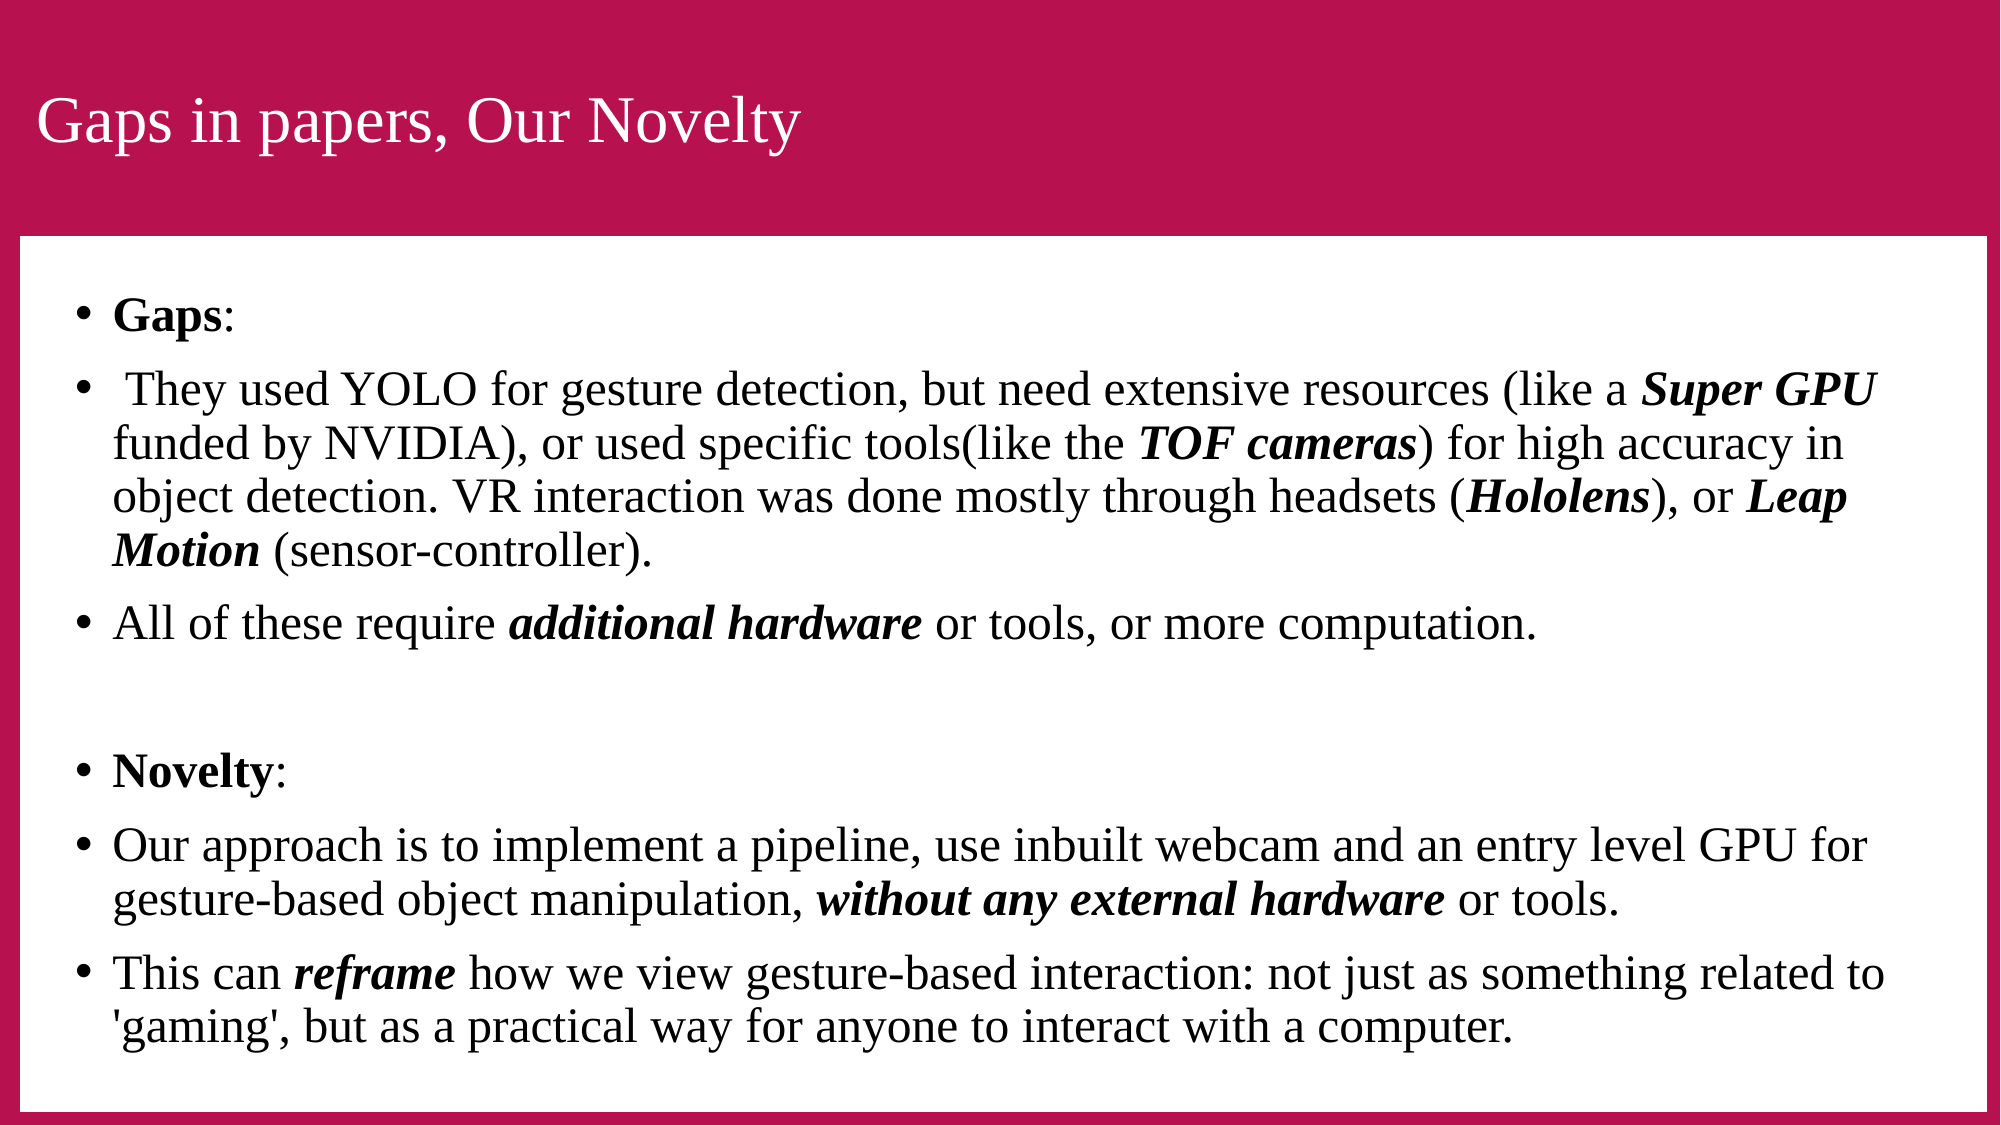

# Gaps in papers, Our Novelty
Gaps:
 They used YOLO for gesture detection, but need extensive resources (like a Super GPU funded by NVIDIA), or used specific tools(like the TOF cameras) for high accuracy in object detection. VR interaction was done mostly through headsets (Hololens), or Leap Motion (sensor-controller).
All of these require additional hardware or tools, or more computation.

Novelty:
Our approach is to implement a pipeline, use inbuilt webcam and an entry level GPU for gesture-based object manipulation, without any external hardware or tools.
This can reframe how we view gesture-based interaction: not just as something related to 'gaming', but as a practical way for anyone to interact with a computer.